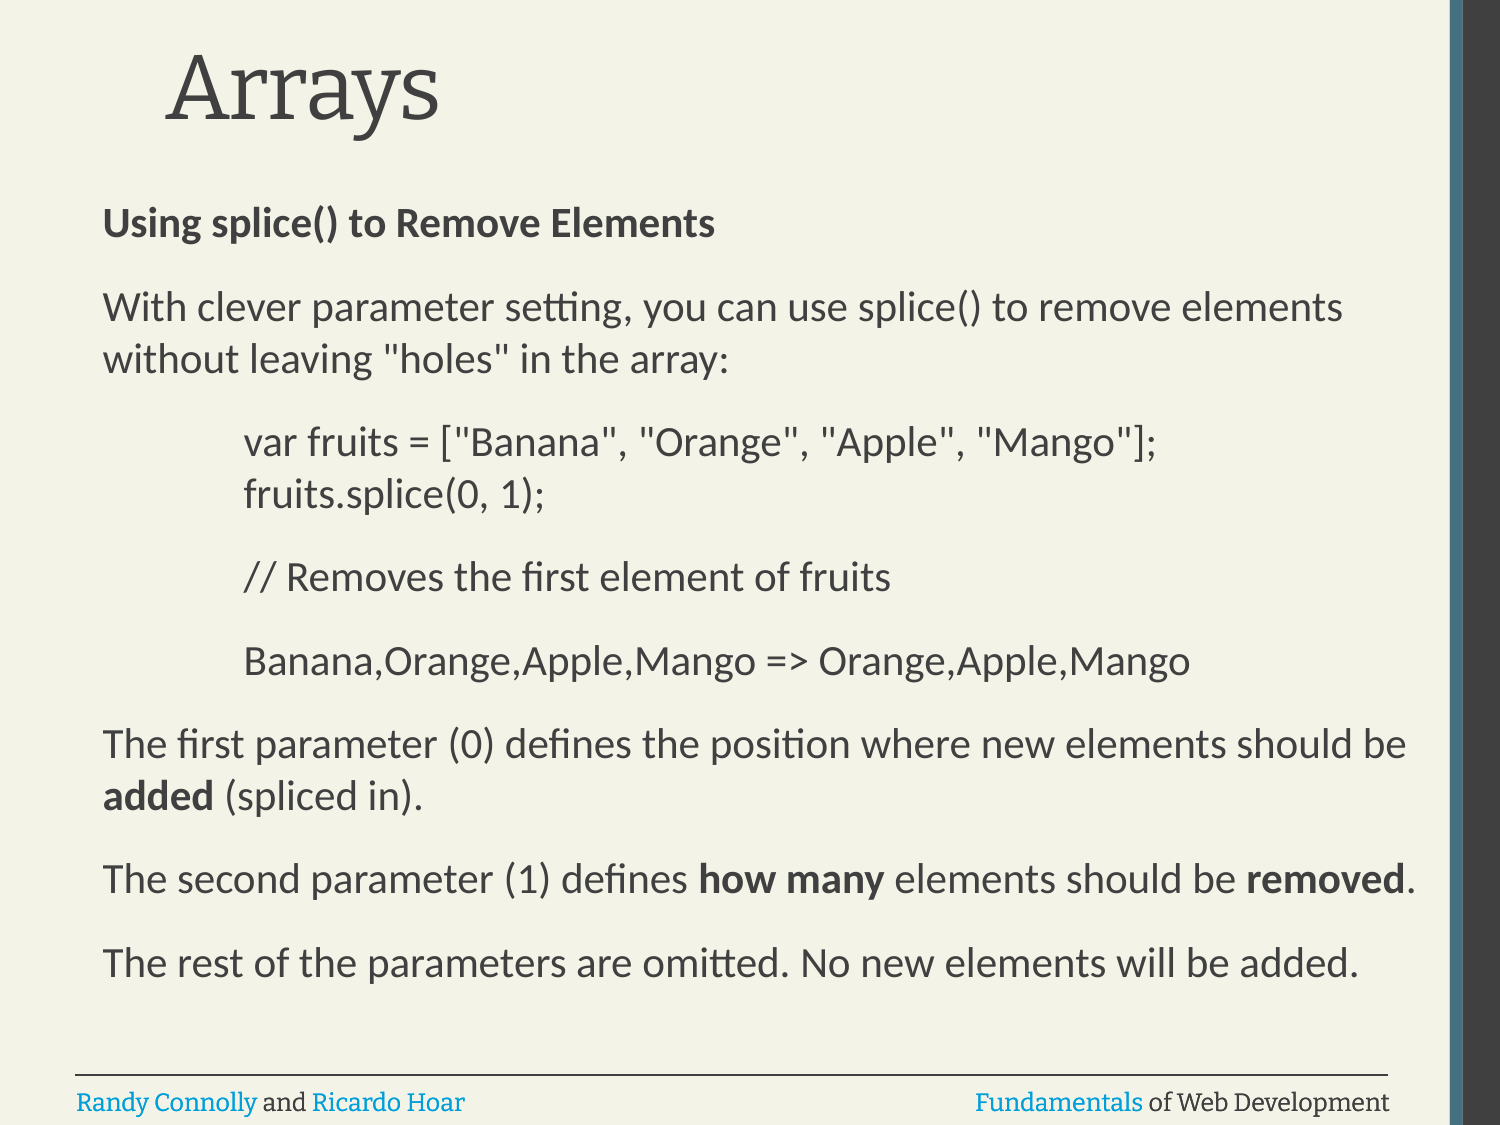

# Arrays
Using splice() to Remove Elements
With clever parameter setting, you can use splice() to remove elements without leaving "holes" in the array:
	var fruits = ["Banana", "Orange", "Apple", "Mango"];
	fruits.splice(0, 1);
		// Removes the first element of fruits
	Banana,Orange,Apple,Mango => Orange,Apple,Mango
The first parameter (0) defines the position where new elements should be added (spliced in).
The second parameter (1) defines how many elements should be removed.
The rest of the parameters are omitted. No new elements will be added.